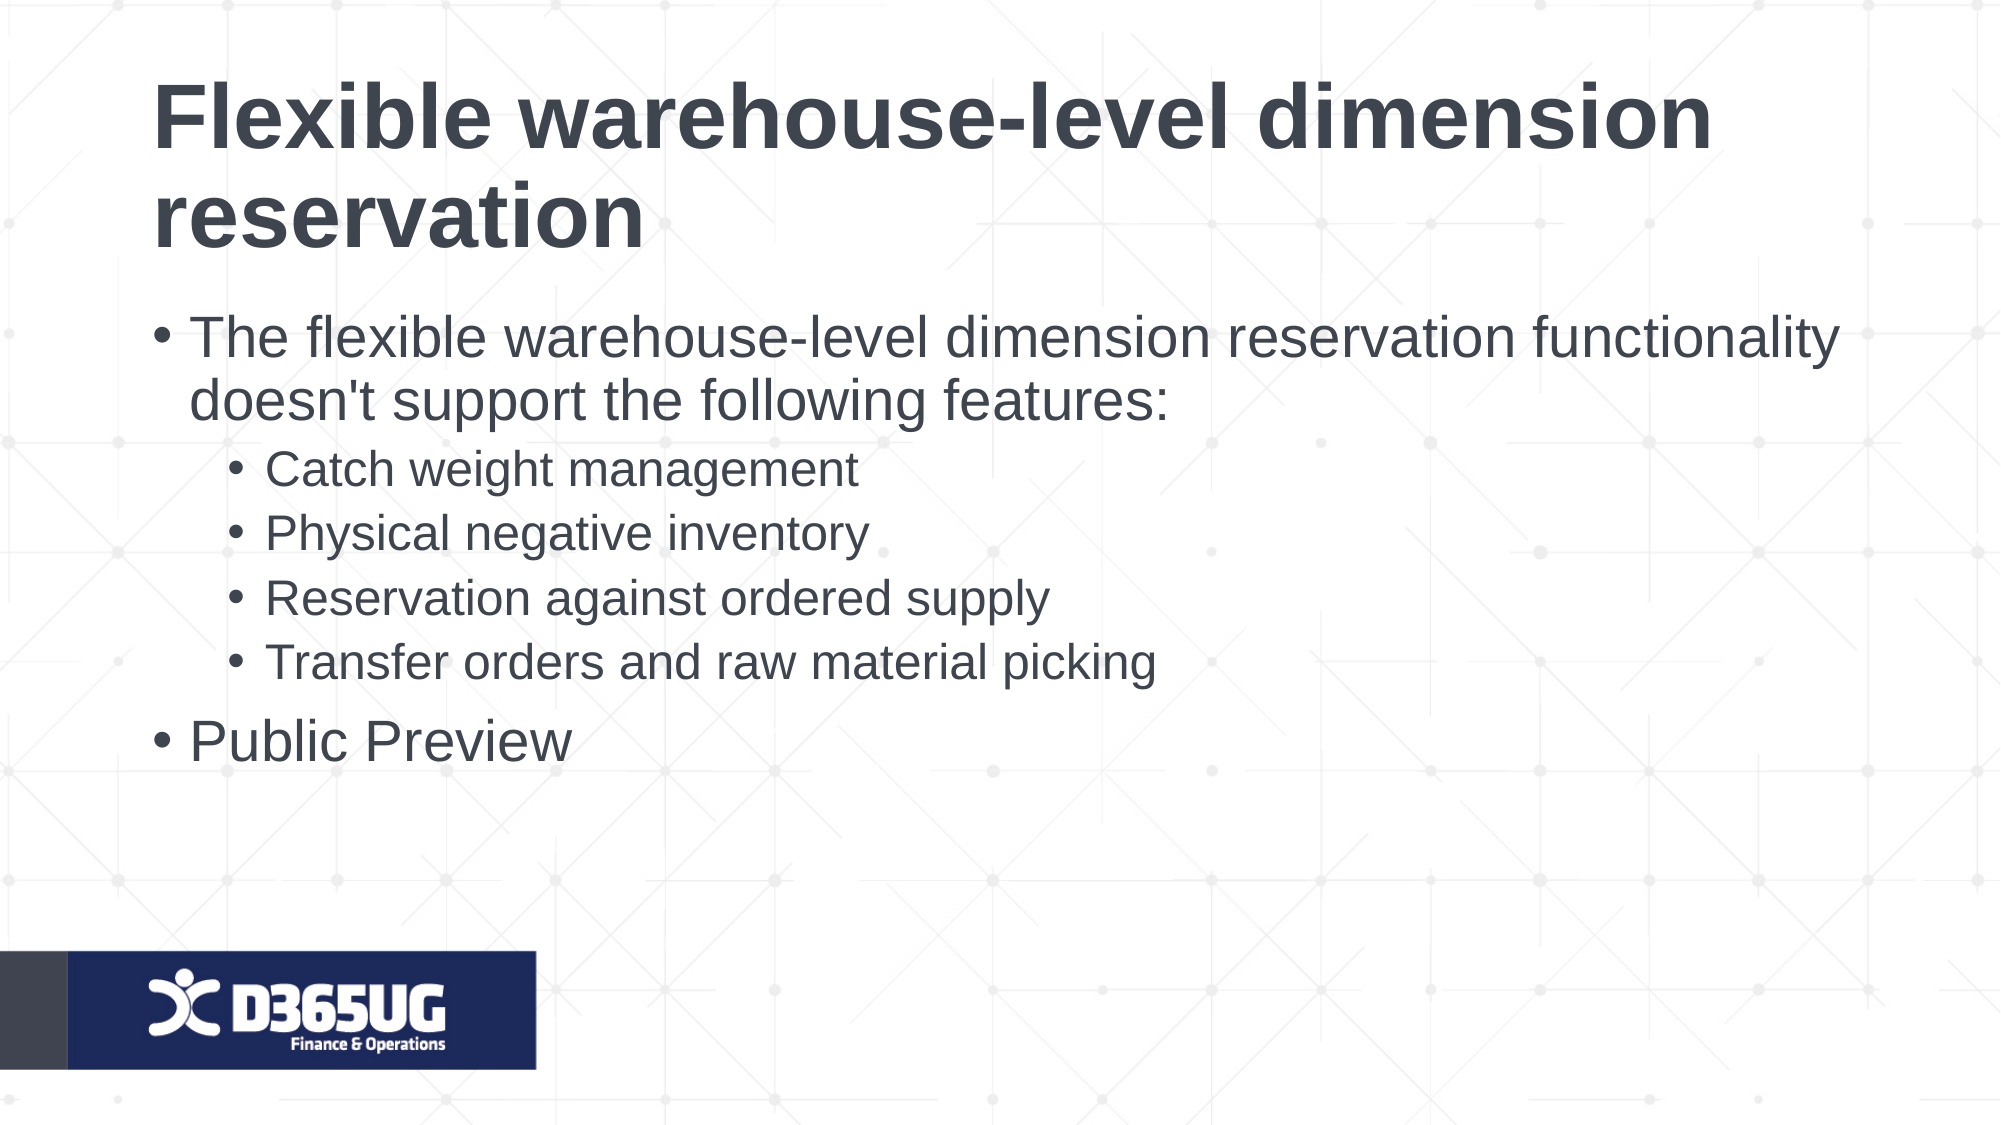

# Flexible warehouse-level dimension reservation
The flexible warehouse-level dimension reservation functionality doesn't support the following features:
Catch weight management
Physical negative inventory
Reservation against ordered supply
Transfer orders and raw material picking
Public Preview